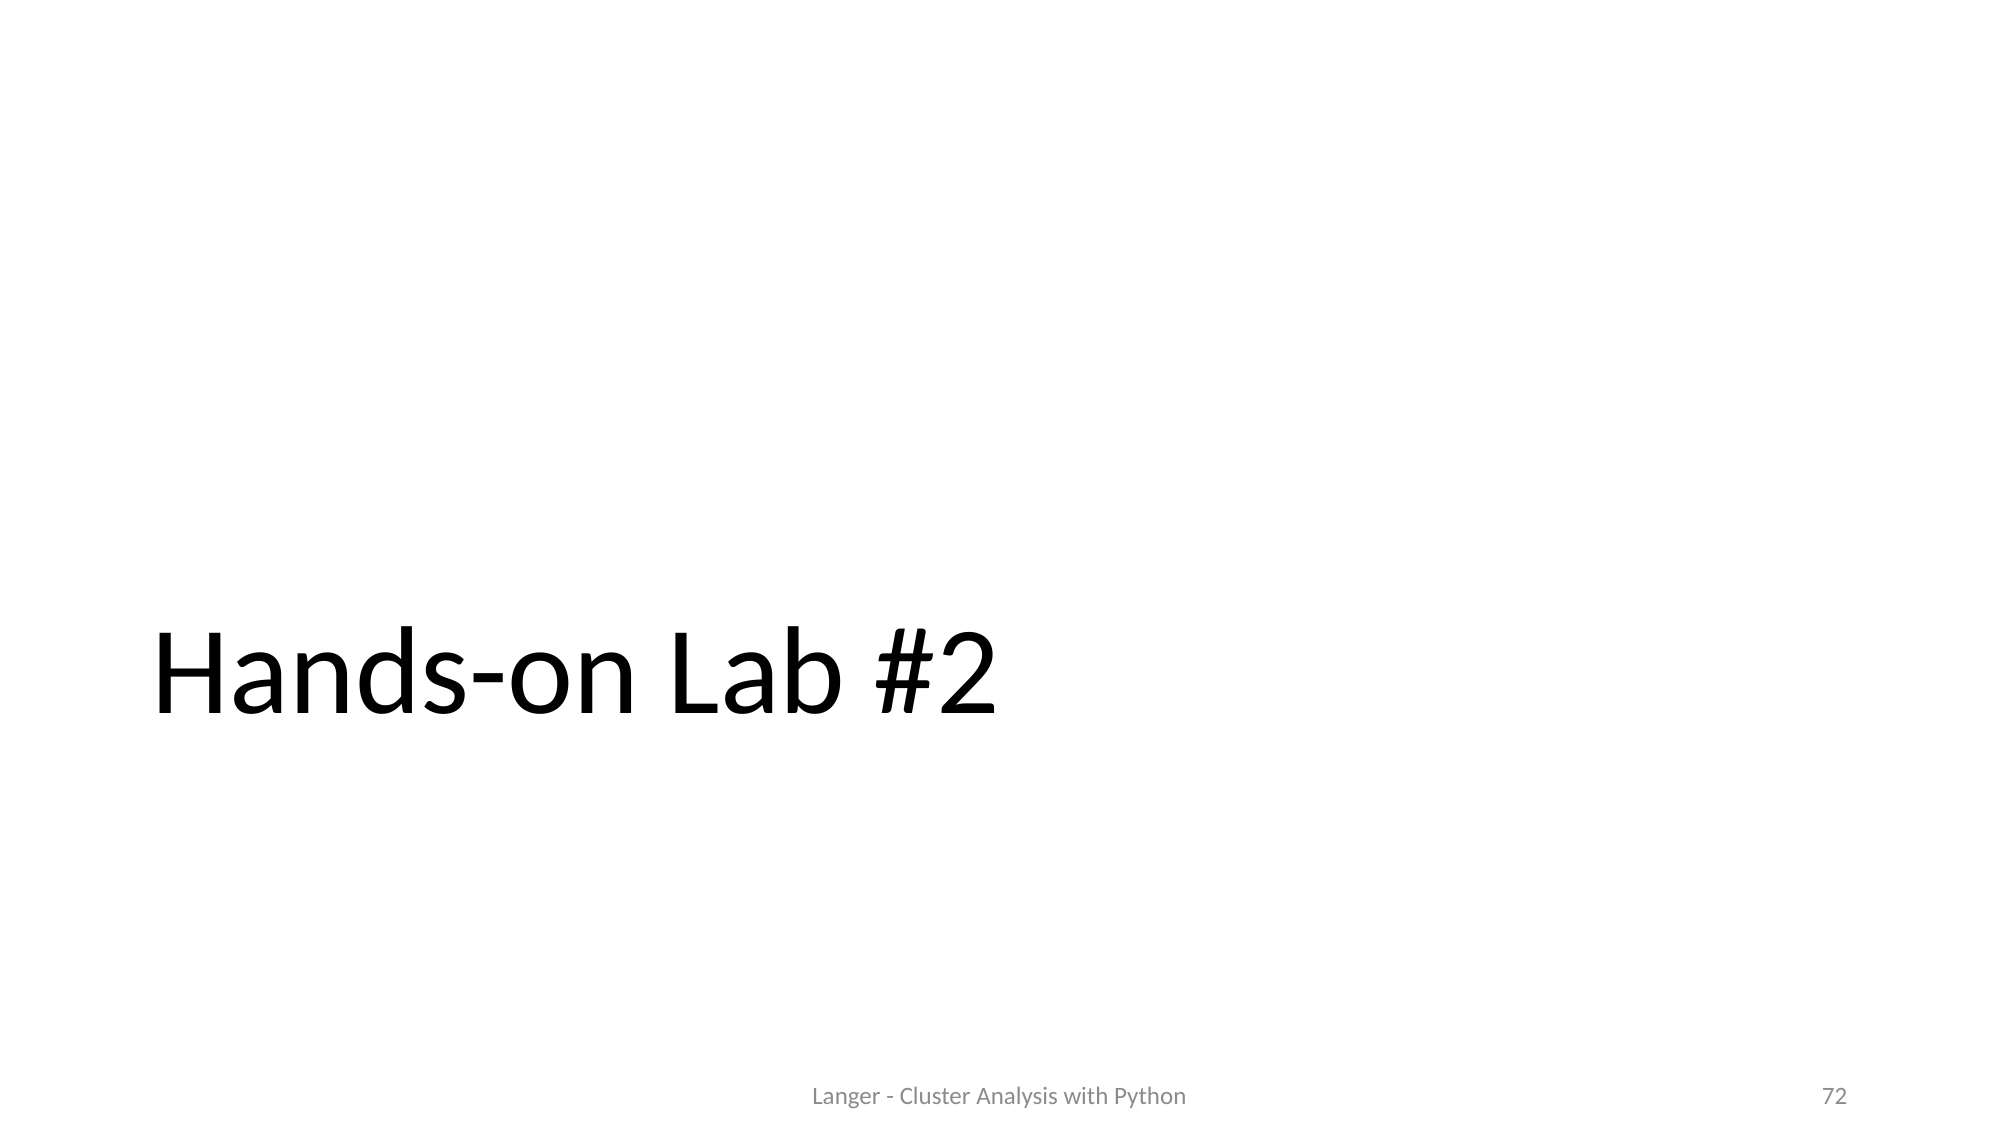

# Hands-on Lab #2
Langer - Cluster Analysis with Python
72